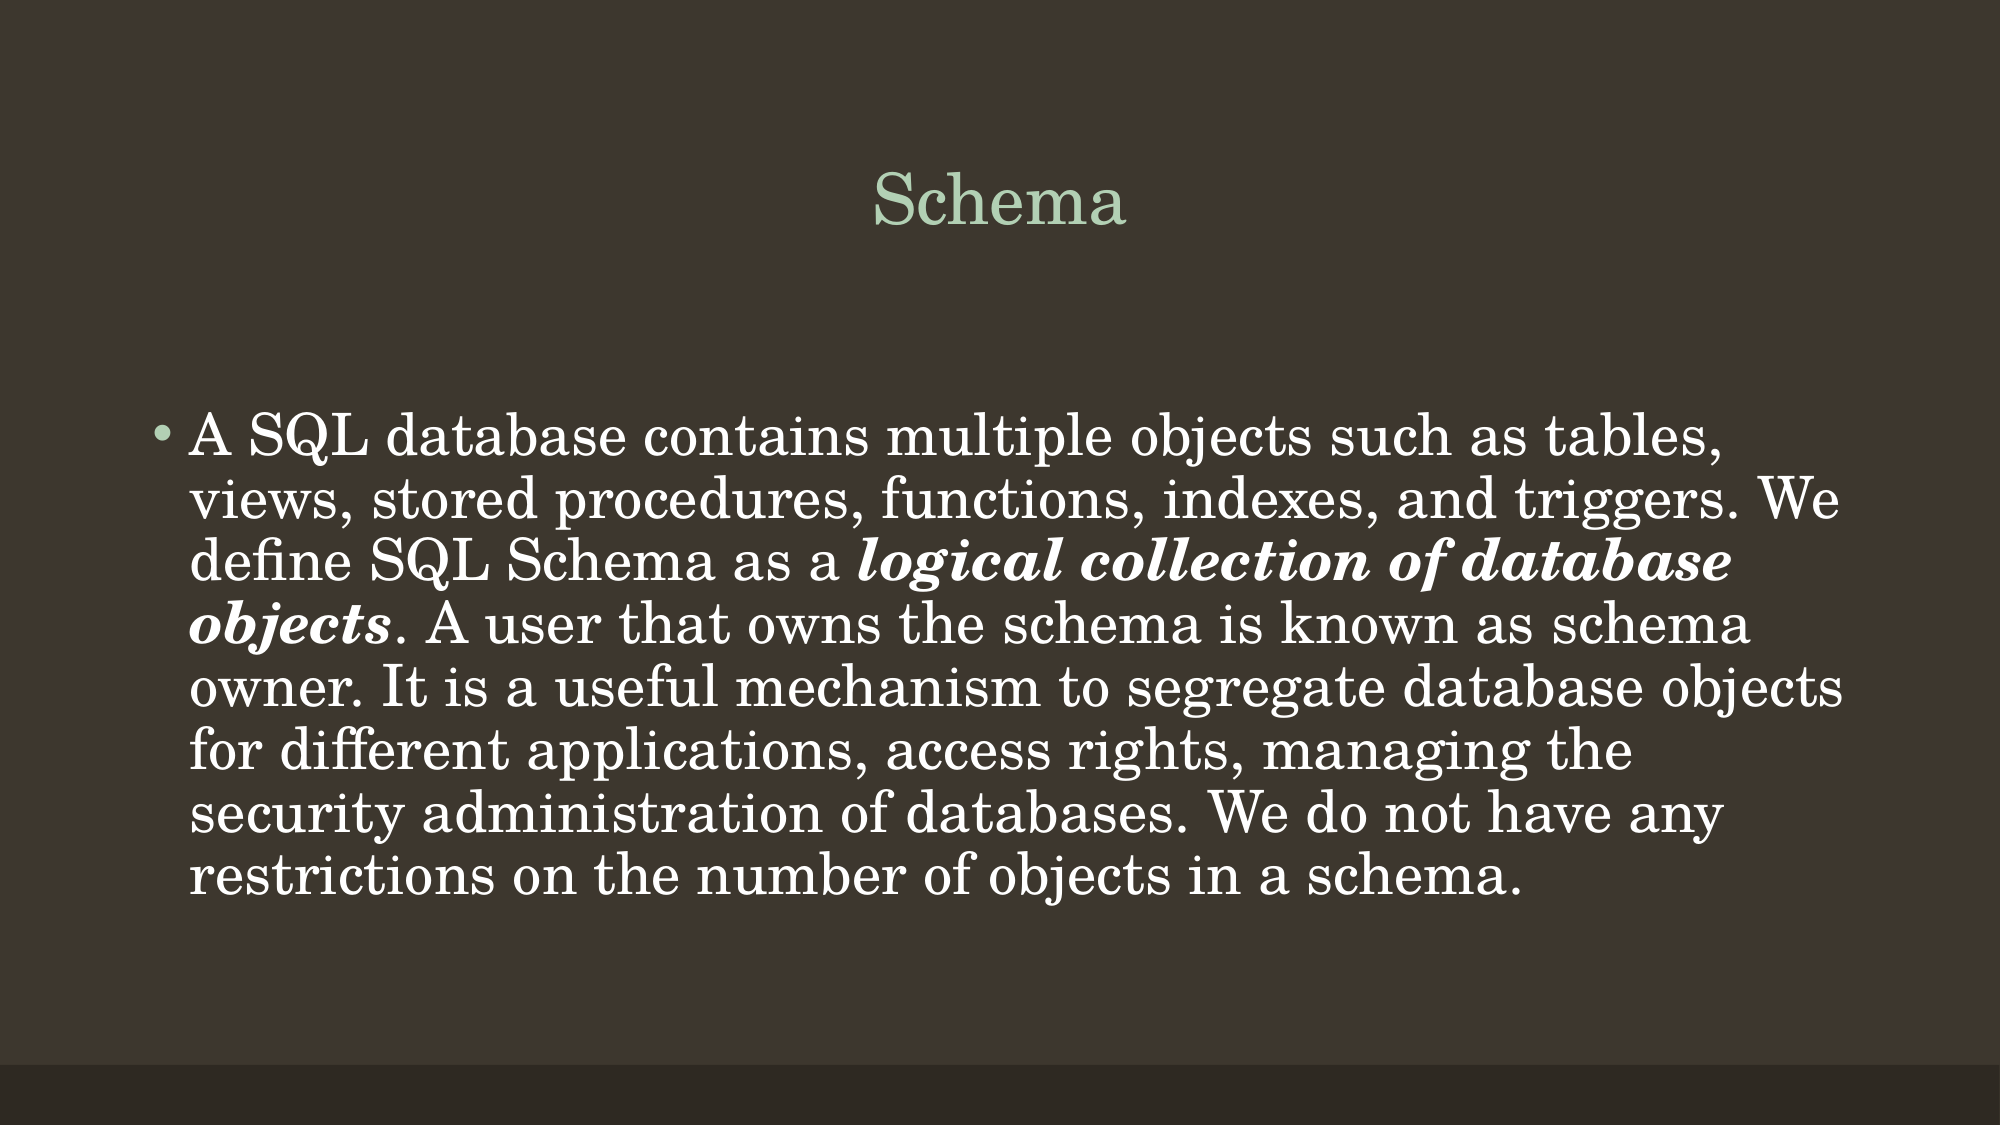

# Schema
A SQL database contains multiple objects such as tables, views, stored procedures, functions, indexes, and triggers. We define SQL Schema as a logical collection of database objects. A user that owns the schema is known as schema owner. It is a useful mechanism to segregate database objects for different applications, access rights, managing the security administration of databases. We do not have any restrictions on the number of objects in a schema.